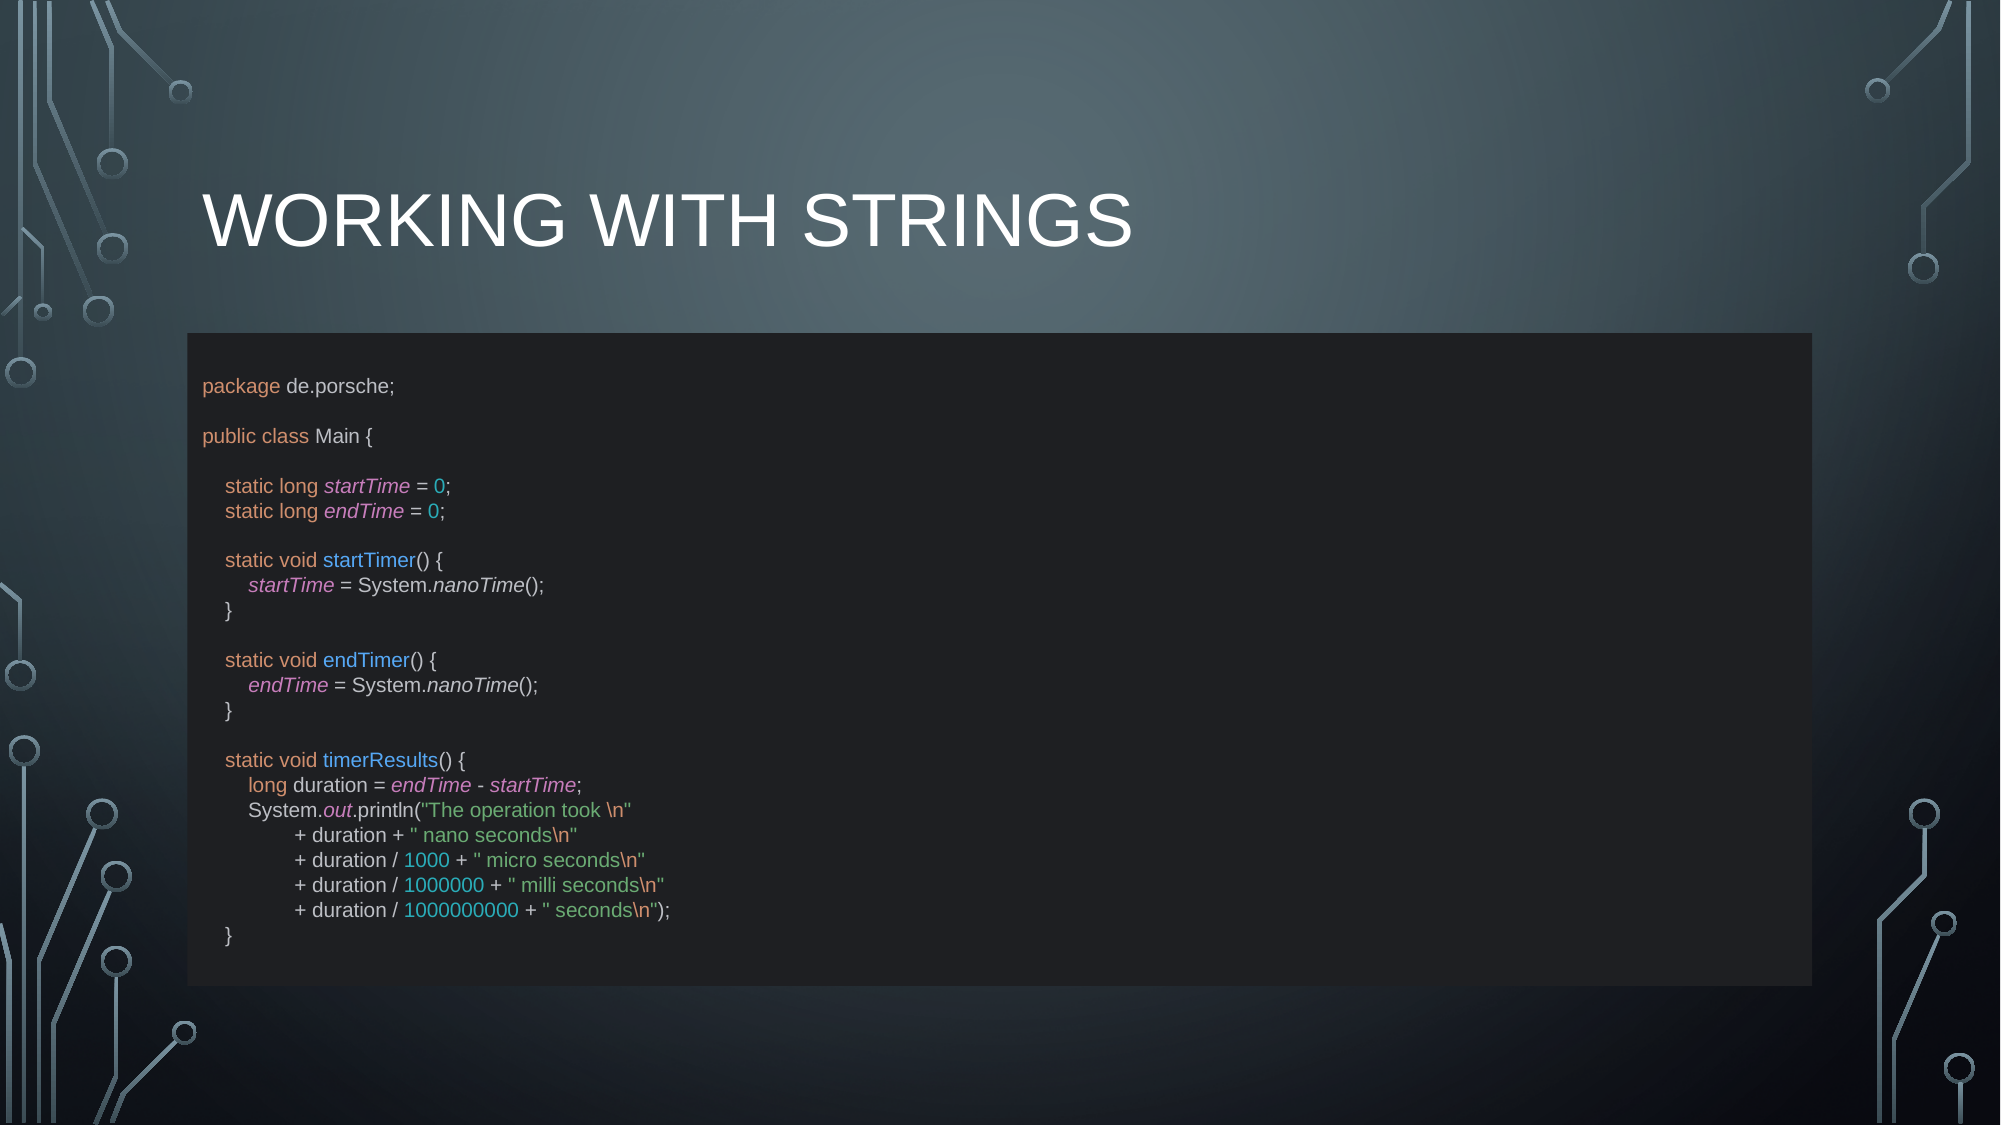

# Working with Strings
Part 1
package de.porsche;
public class Main {
    static long startTime = 0;
    static long endTime = 0;
    static void startTimer() {
        startTime = System.nanoTime();
    }
    static void endTimer() {
        endTime = System.nanoTime();
    }
    static void timerResults() {
        long duration = endTime - startTime;
        System.out.println("The operation took \n"
                + duration + " nano seconds\n"
                + duration / 1000 + " micro seconds\n"
                + duration / 1000000 + " milli seconds\n"
                + duration / 1000000000 + " seconds\n");
    }